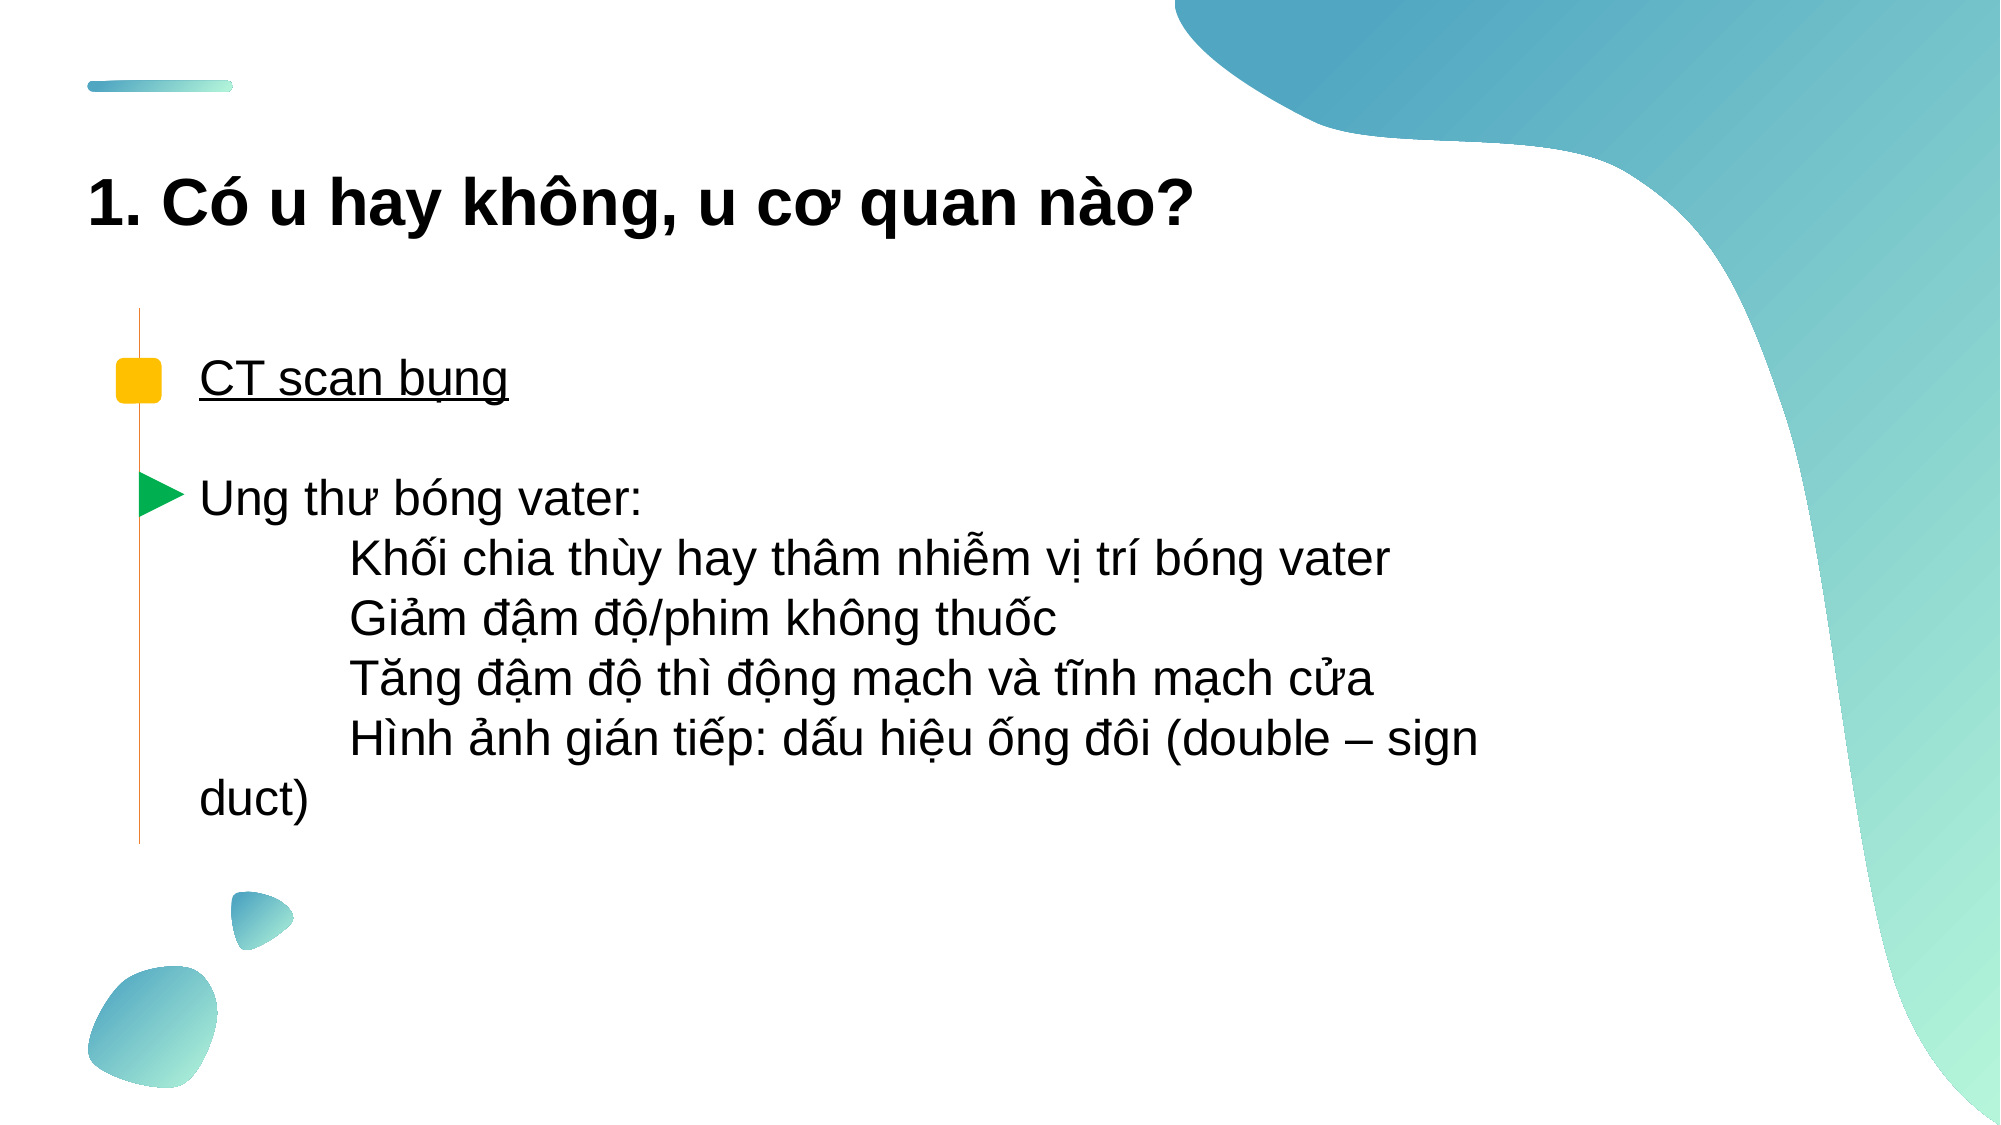

1. Có u hay không, u cơ quan nào?

CT scan bụng

Ung thư bóng vater:
	Khối chia thùy hay thâm nhiễm vị trí bóng vater
	Giảm đậm độ/phim không thuốc
	Tăng đậm độ thì động mạch và tĩnh mạch cửa
	Hình ảnh gián tiếp: dấu hiệu ống đôi (double – sign duct)